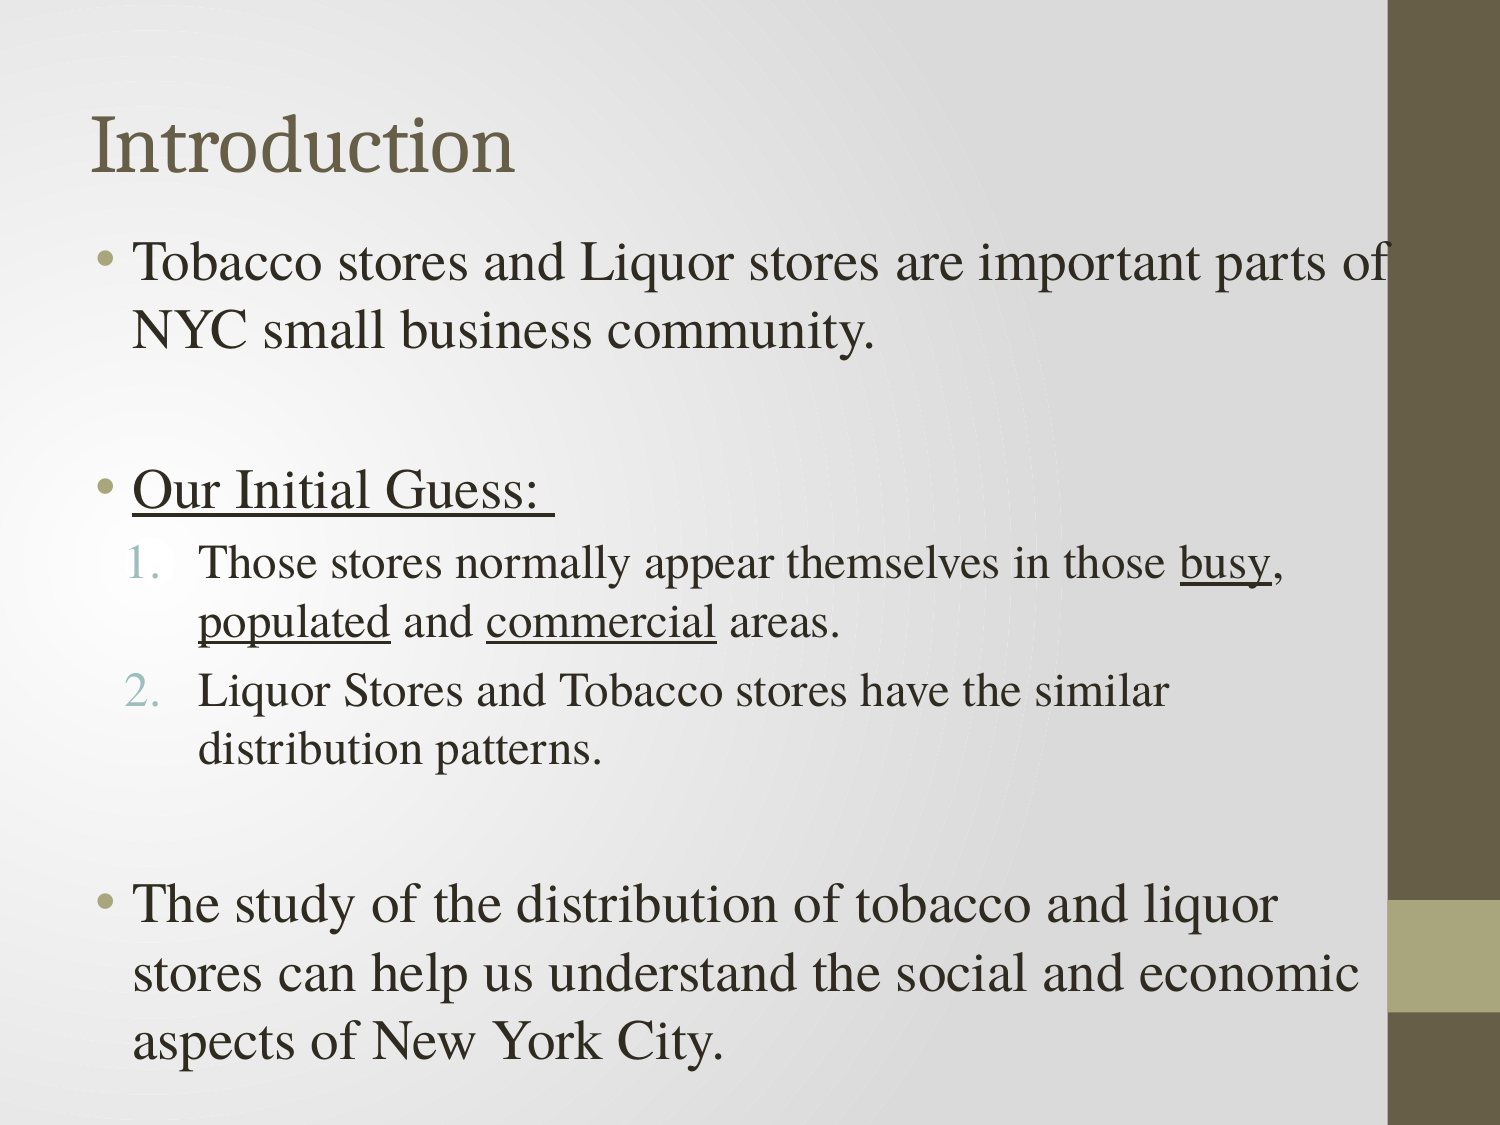

# Introduction
Tobacco stores and Liquor stores are important parts of NYC small business community.

Our Initial Guess:
Those stores normally appear themselves in those busy, populated and commercial areas.
Liquor Stores and Tobacco stores have the similar distribution patterns.

The study of the distribution of tobacco and liquor stores can help us understand the social and economic aspects of New York City.